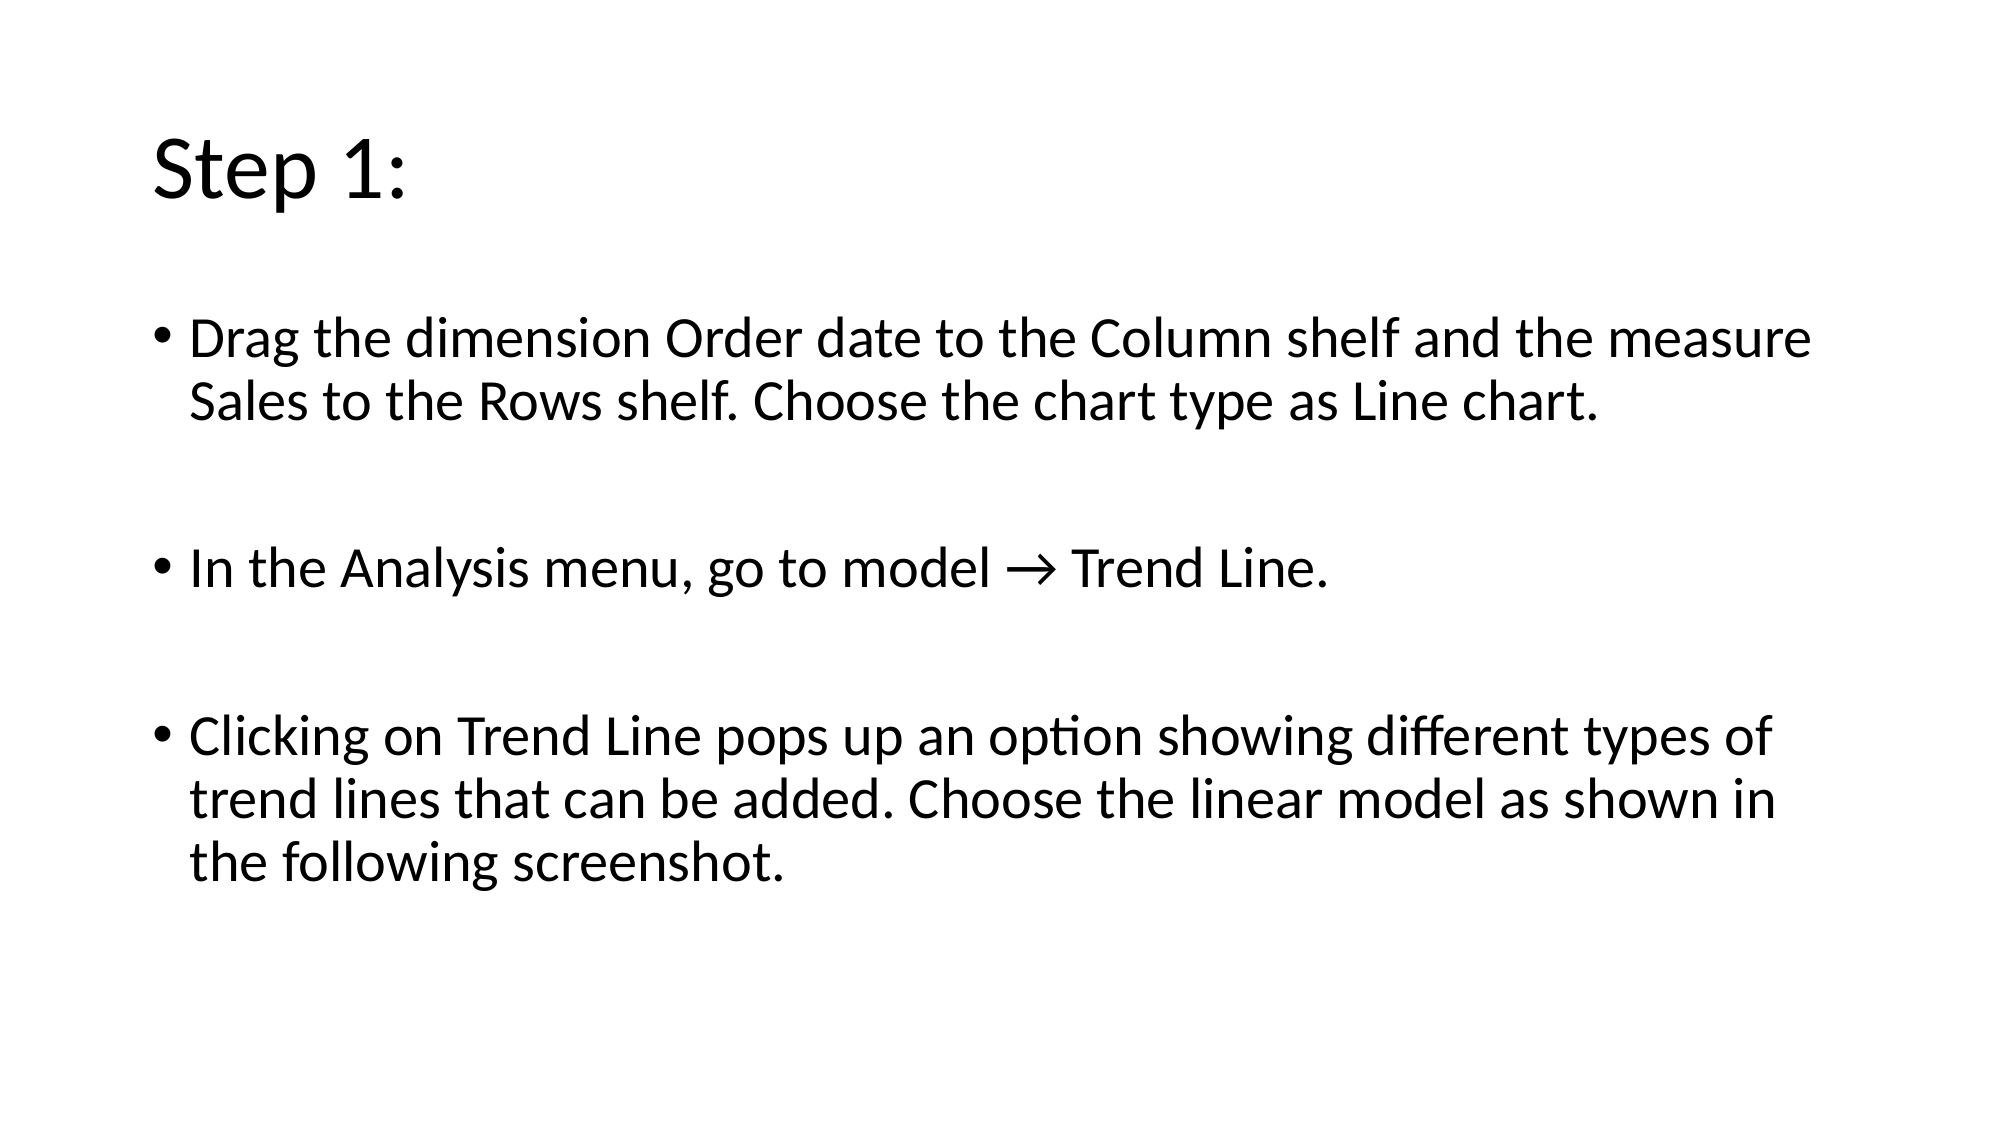

# Step 1:
Drag the dimension Order date to the Column shelf and the measure Sales to the Rows shelf. Choose the chart type as Line chart.

In the Analysis menu, go to model → Trend Line.

Clicking on Trend Line pops up an option showing different types of trend lines that can be added. Choose the linear model as shown in the following screenshot.